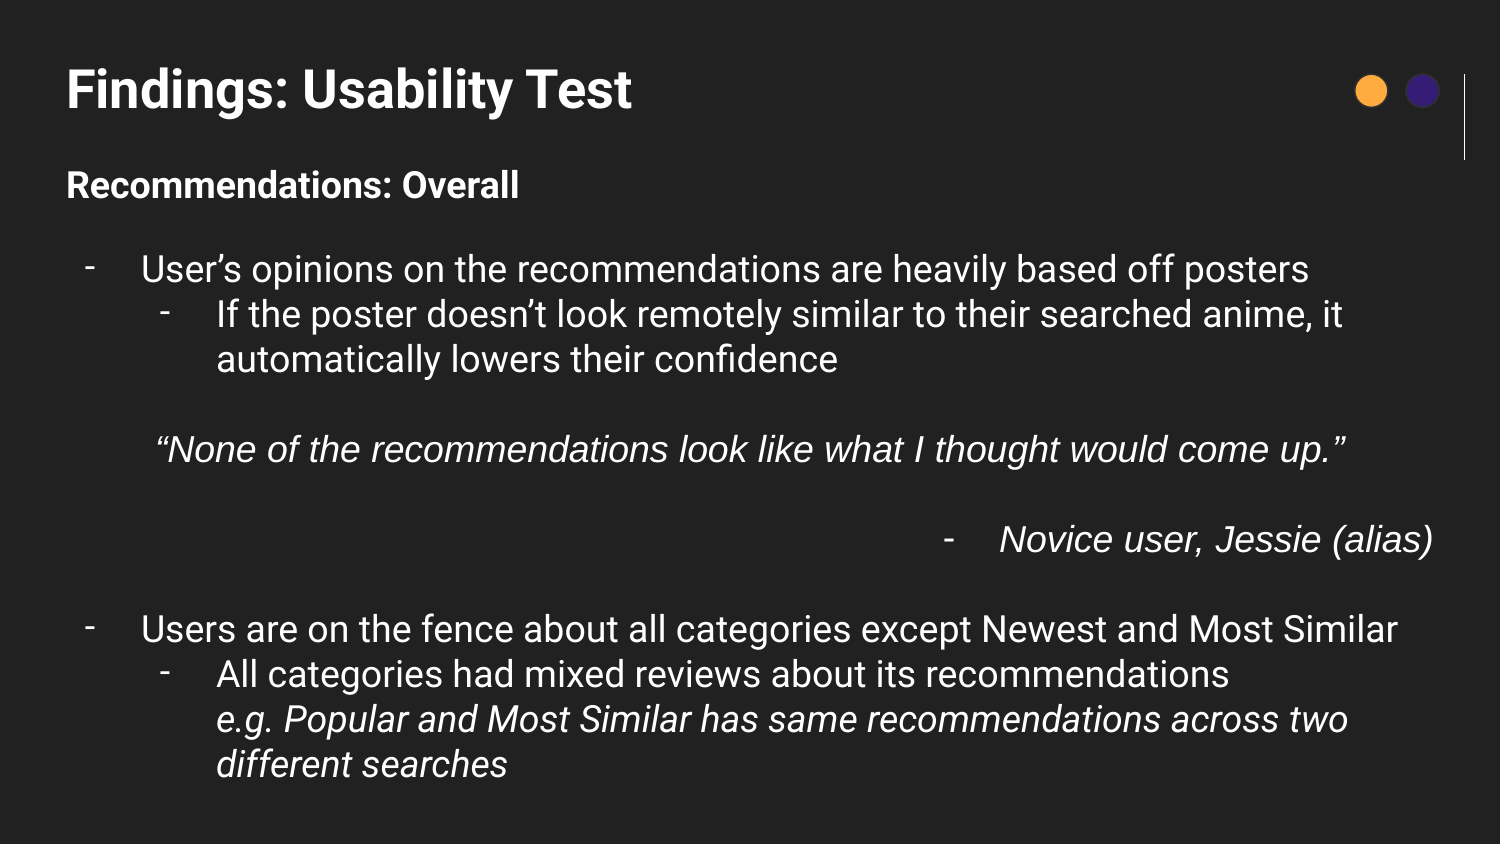

# Findings: Usability Test

Recommendations: Overall
User’s opinions on the recommendations are heavily based off posters
If the poster doesn’t look remotely similar to their searched anime, it automatically lowers their confidence

“None of the recommendations look like what I thought would come up.”

Novice user, Jessie (alias)

Users are on the fence about all categories except Newest and Most Similar
All categories had mixed reviews about its recommendations
e.g. Popular and Most Similar has same recommendations across two different searches